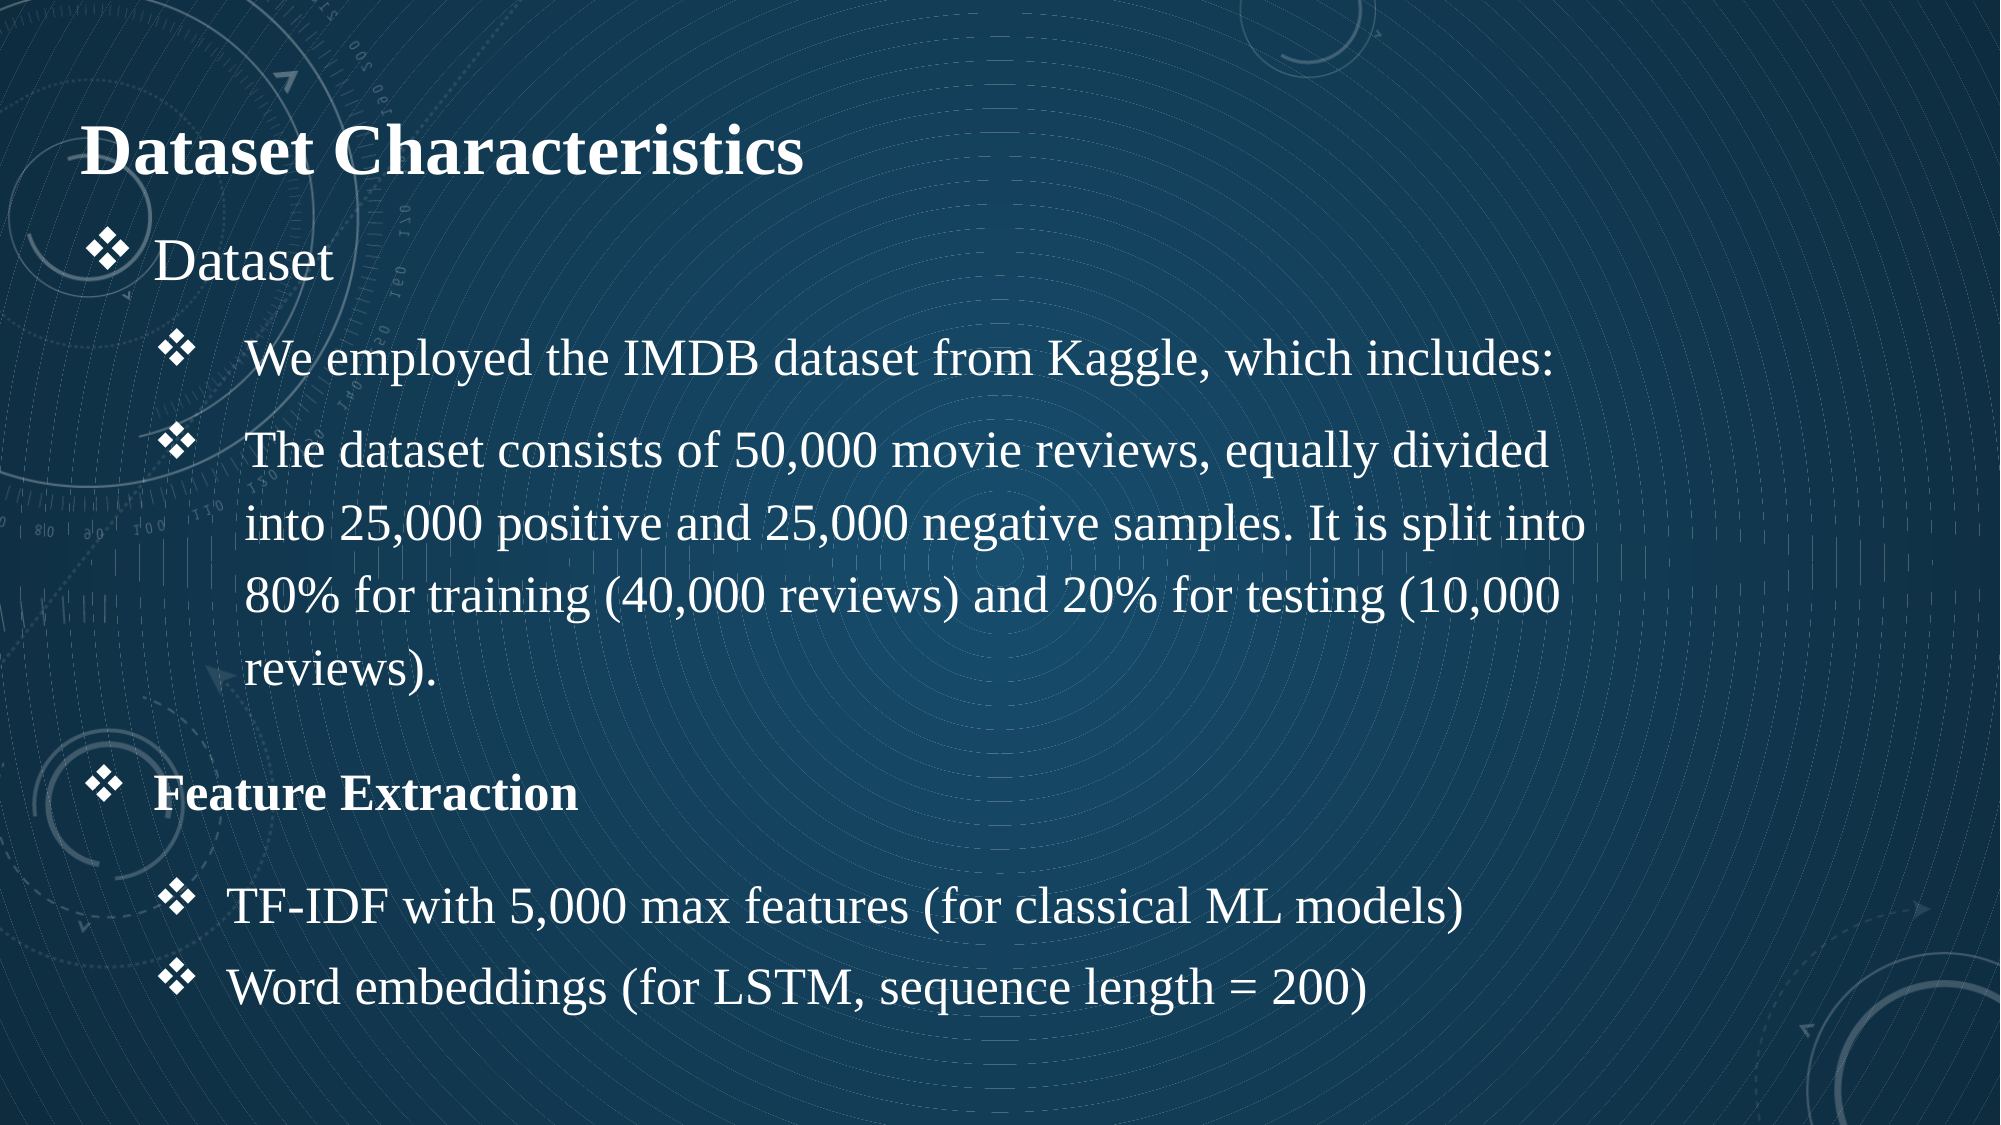

Dataset Characteristics
Dataset
We employed the IMDB dataset from Kaggle, which includes:
The dataset consists of 50,000 movie reviews, equally divided into 25,000 positive and 25,000 negative samples. It is split into 80% for training (40,000 reviews) and 20% for testing (10,000 reviews).
Feature Extraction
TF-IDF with 5,000 max features (for classical ML models)
Word embeddings (for LSTM, sequence length = 200)